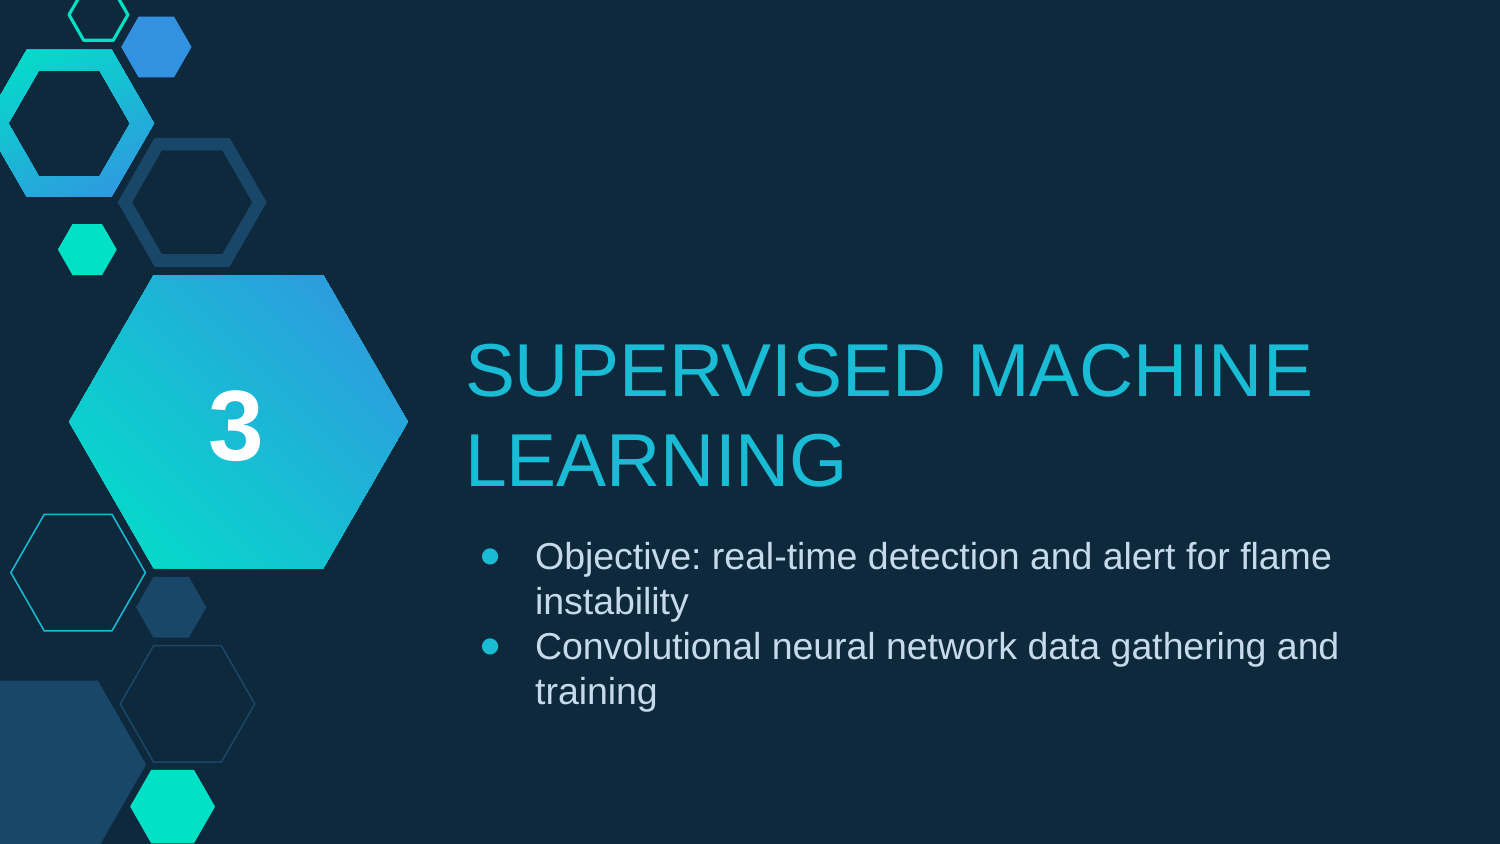

3
# SUPERVISED MACHINE LEARNING
Objective: real-time detection and alert for flame instability
Convolutional neural network data gathering and training